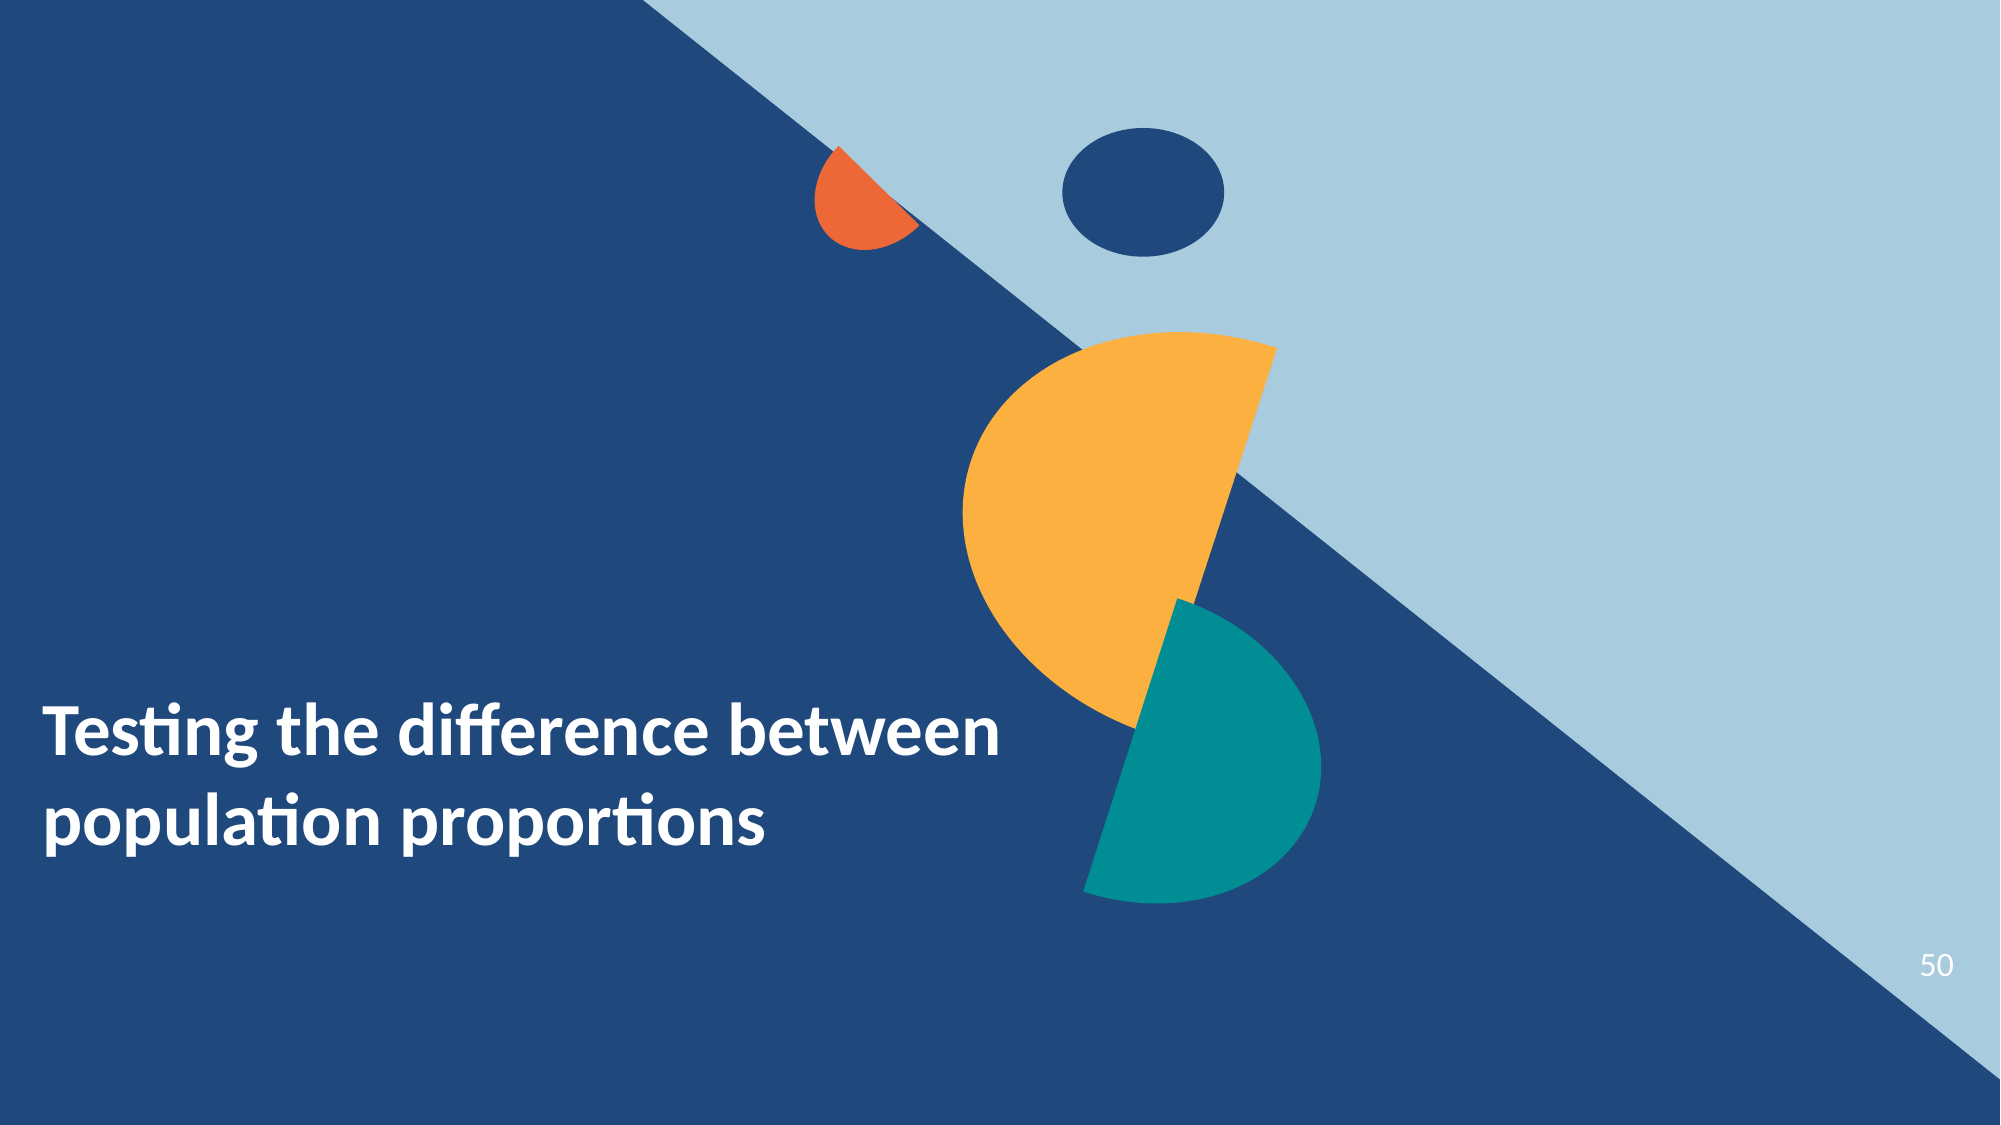

Testing the difference between population proportions
50